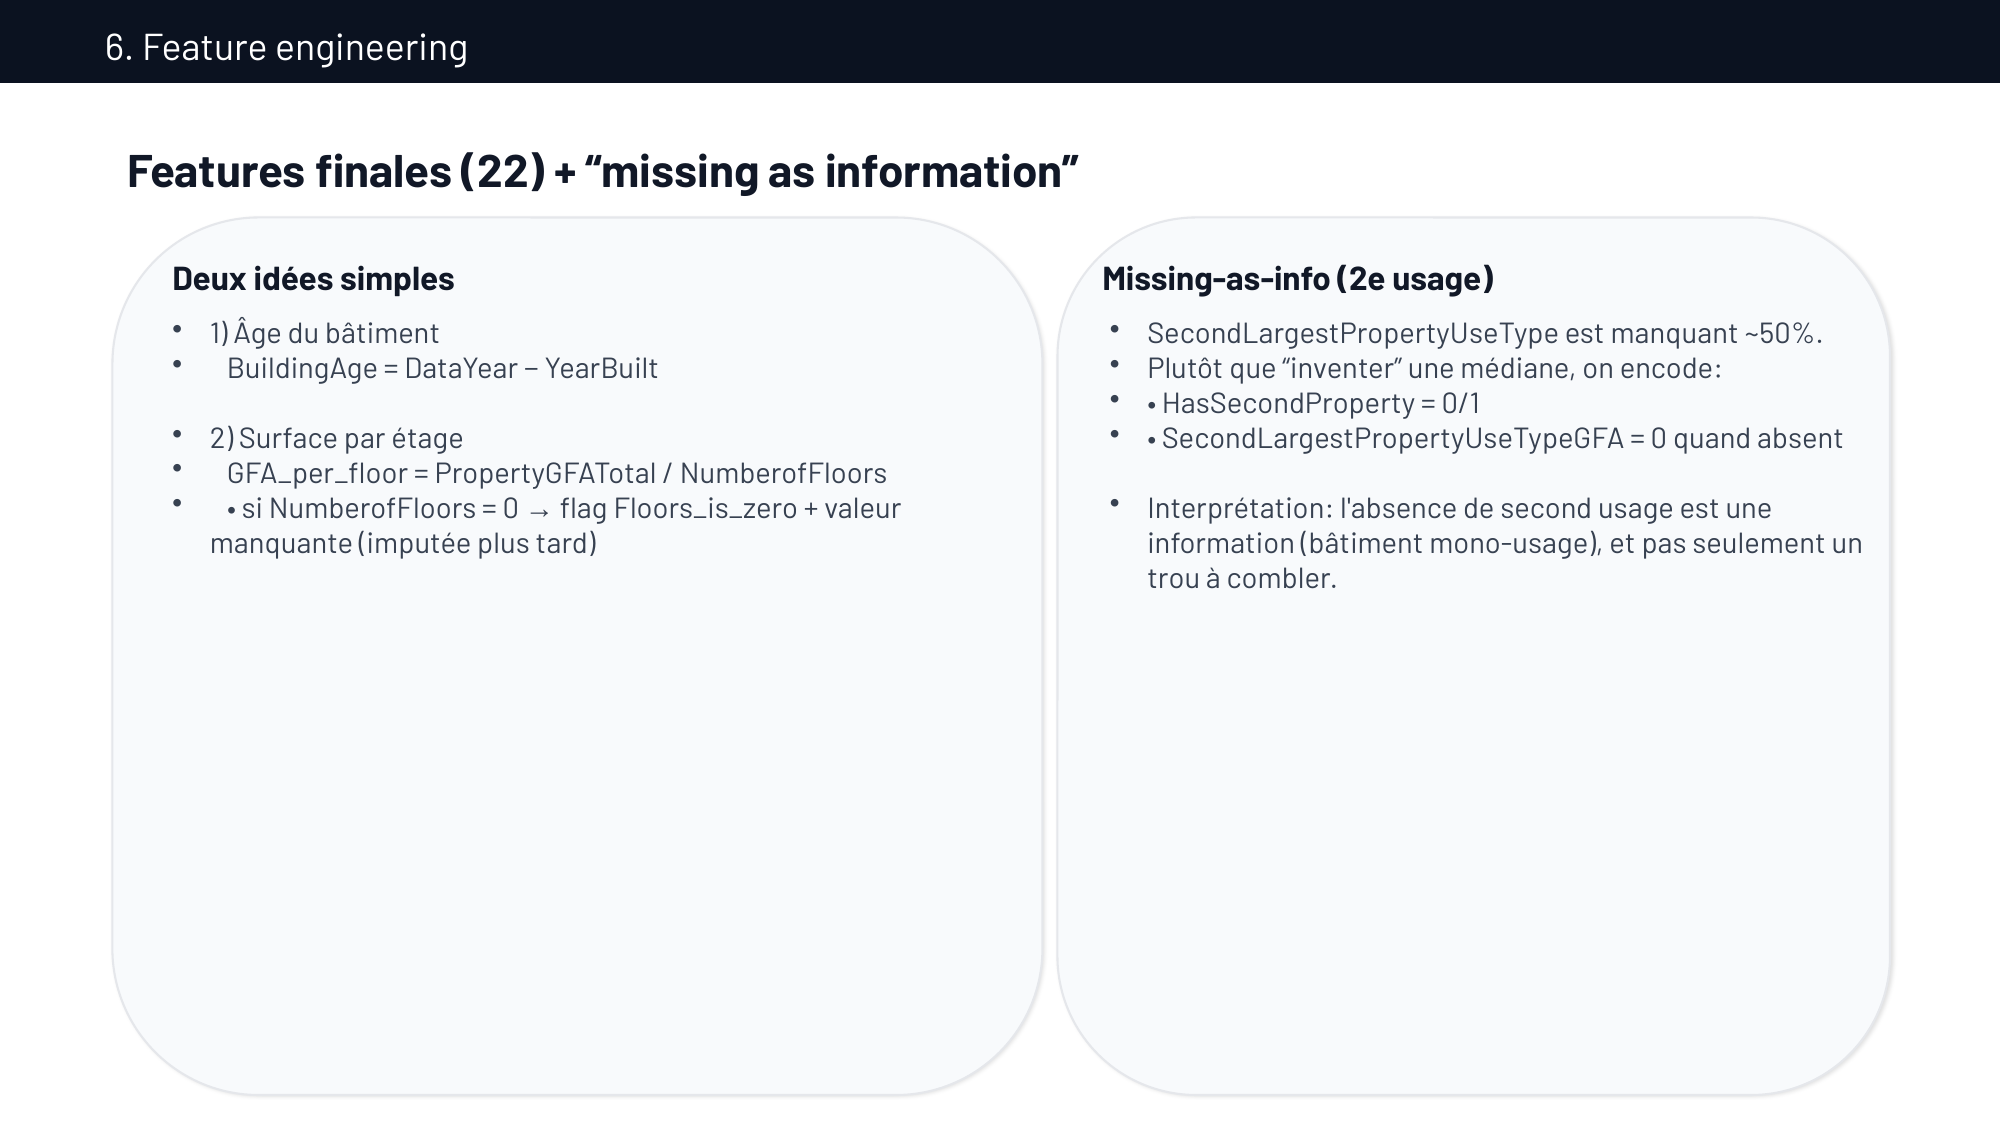

6. Feature engineering
Features finales (22) + “missing as information”

Deux idées simples
Missing-as-info (2e usage)
1) Âge du bâtiment
   BuildingAge = DataYear − YearBuilt

2) Surface par étage
   GFA_per_floor = PropertyGFATotal / NumberofFloors
   • si NumberofFloors = 0 → flag Floors_is_zero + valeur manquante (imputée plus tard)
SecondLargestPropertyUseType est manquant ~50%.
Plutôt que “inventer” une médiane, on encode:
• HasSecondProperty = 0/1
• SecondLargestPropertyUseTypeGFA = 0 quand absent

Interprétation: l'absence de second usage est une information (bâtiment mono-usage), et pas seulement un trou à combler.